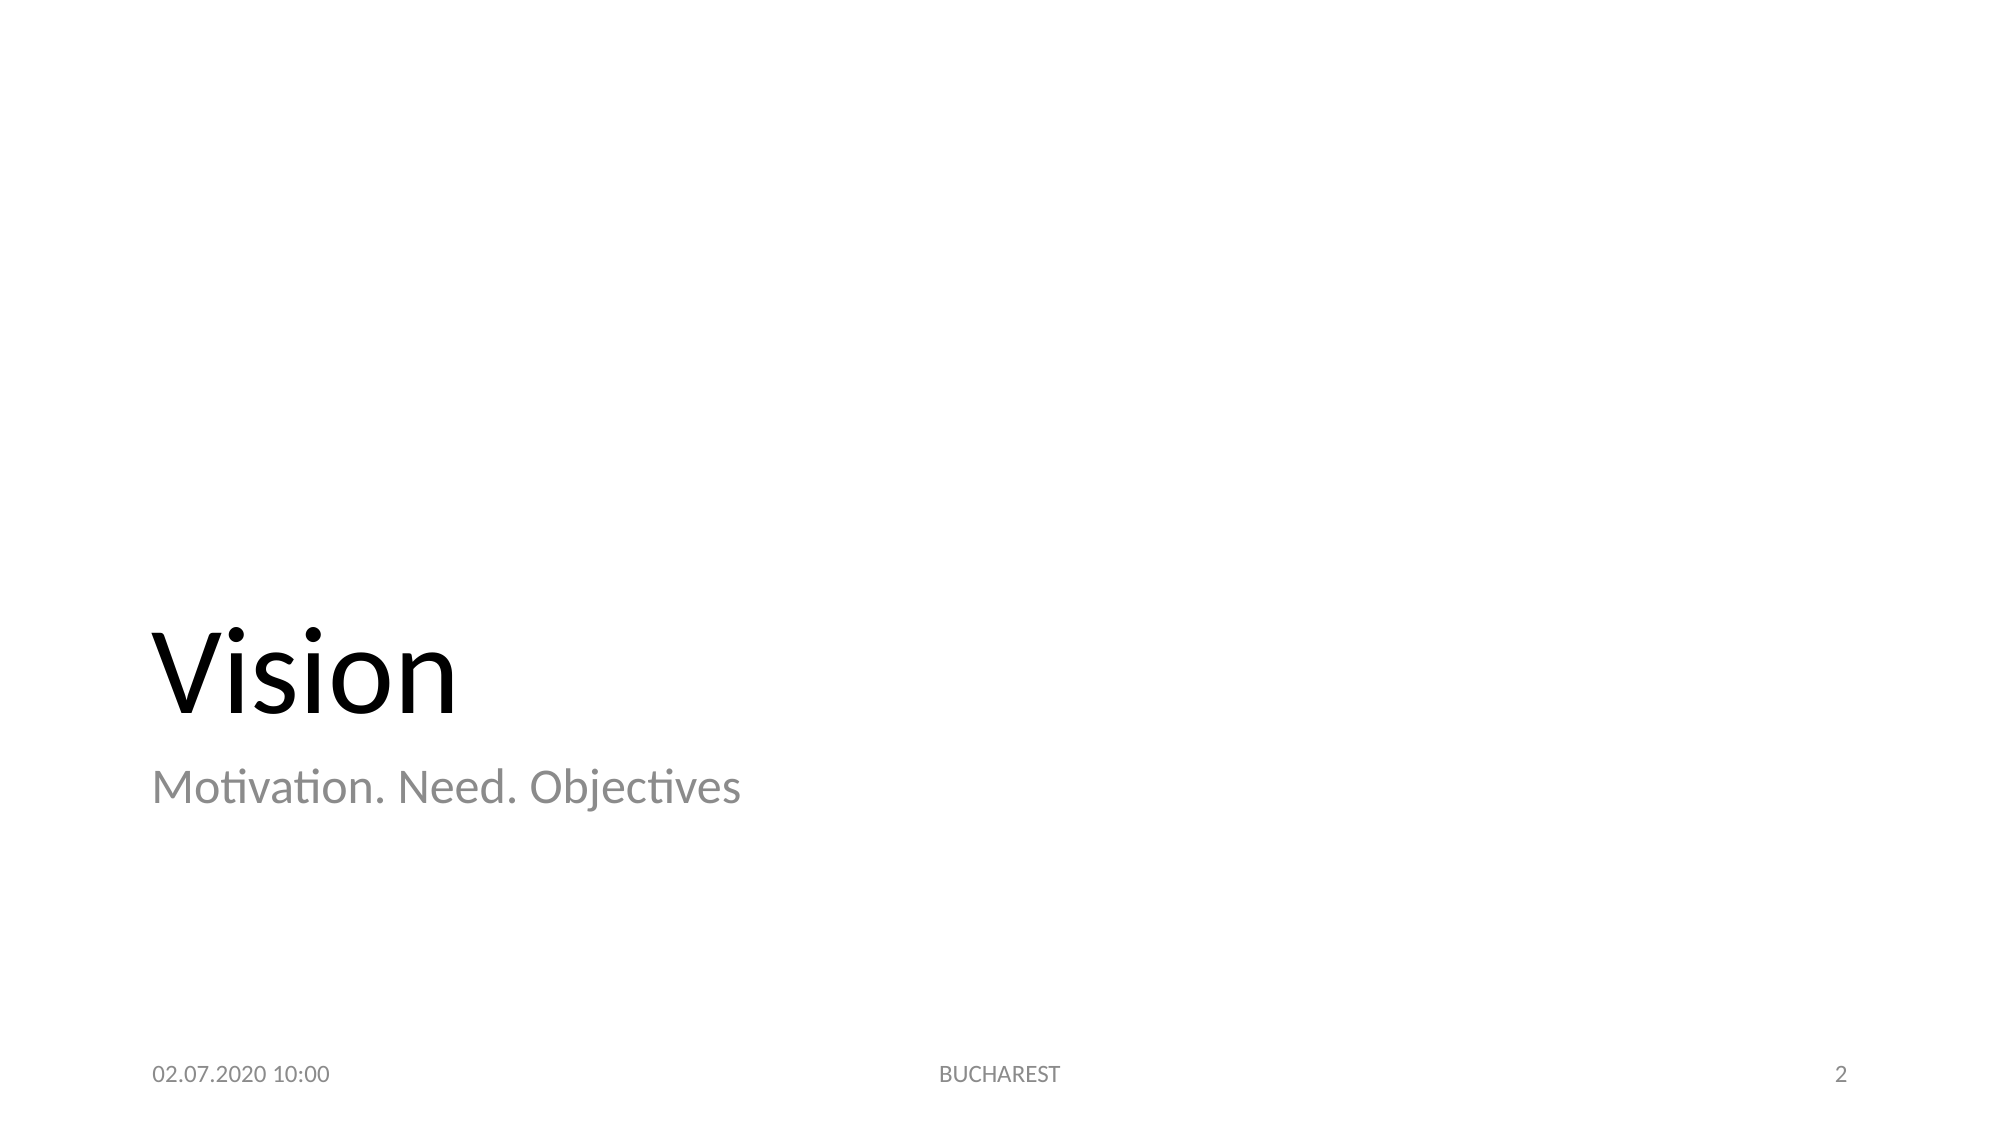

# Vision
Motivation. Need. Objectives
02.07.2020 10:00
BUCHAREST
2